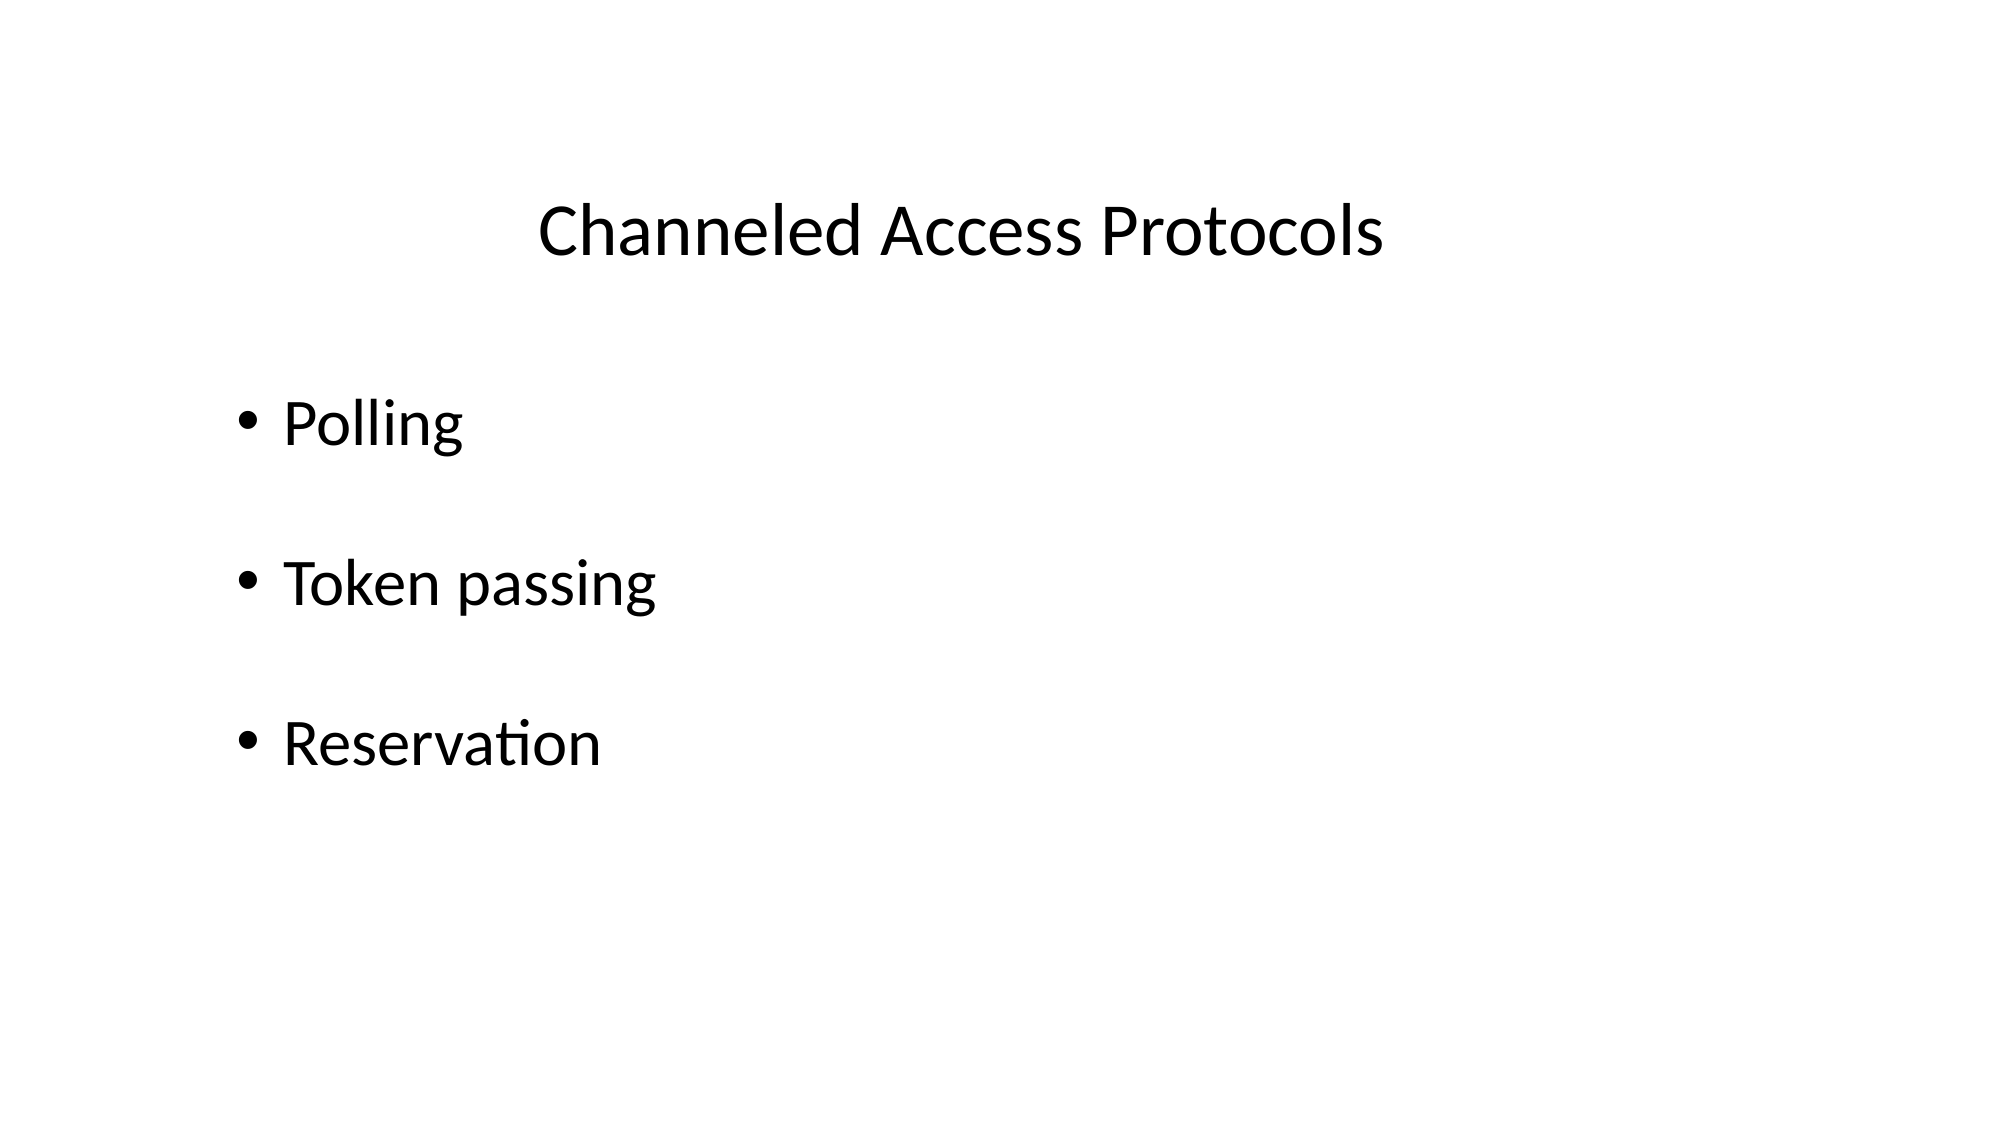

Channeled Access Protocols
Polling

Token passing

Reservation